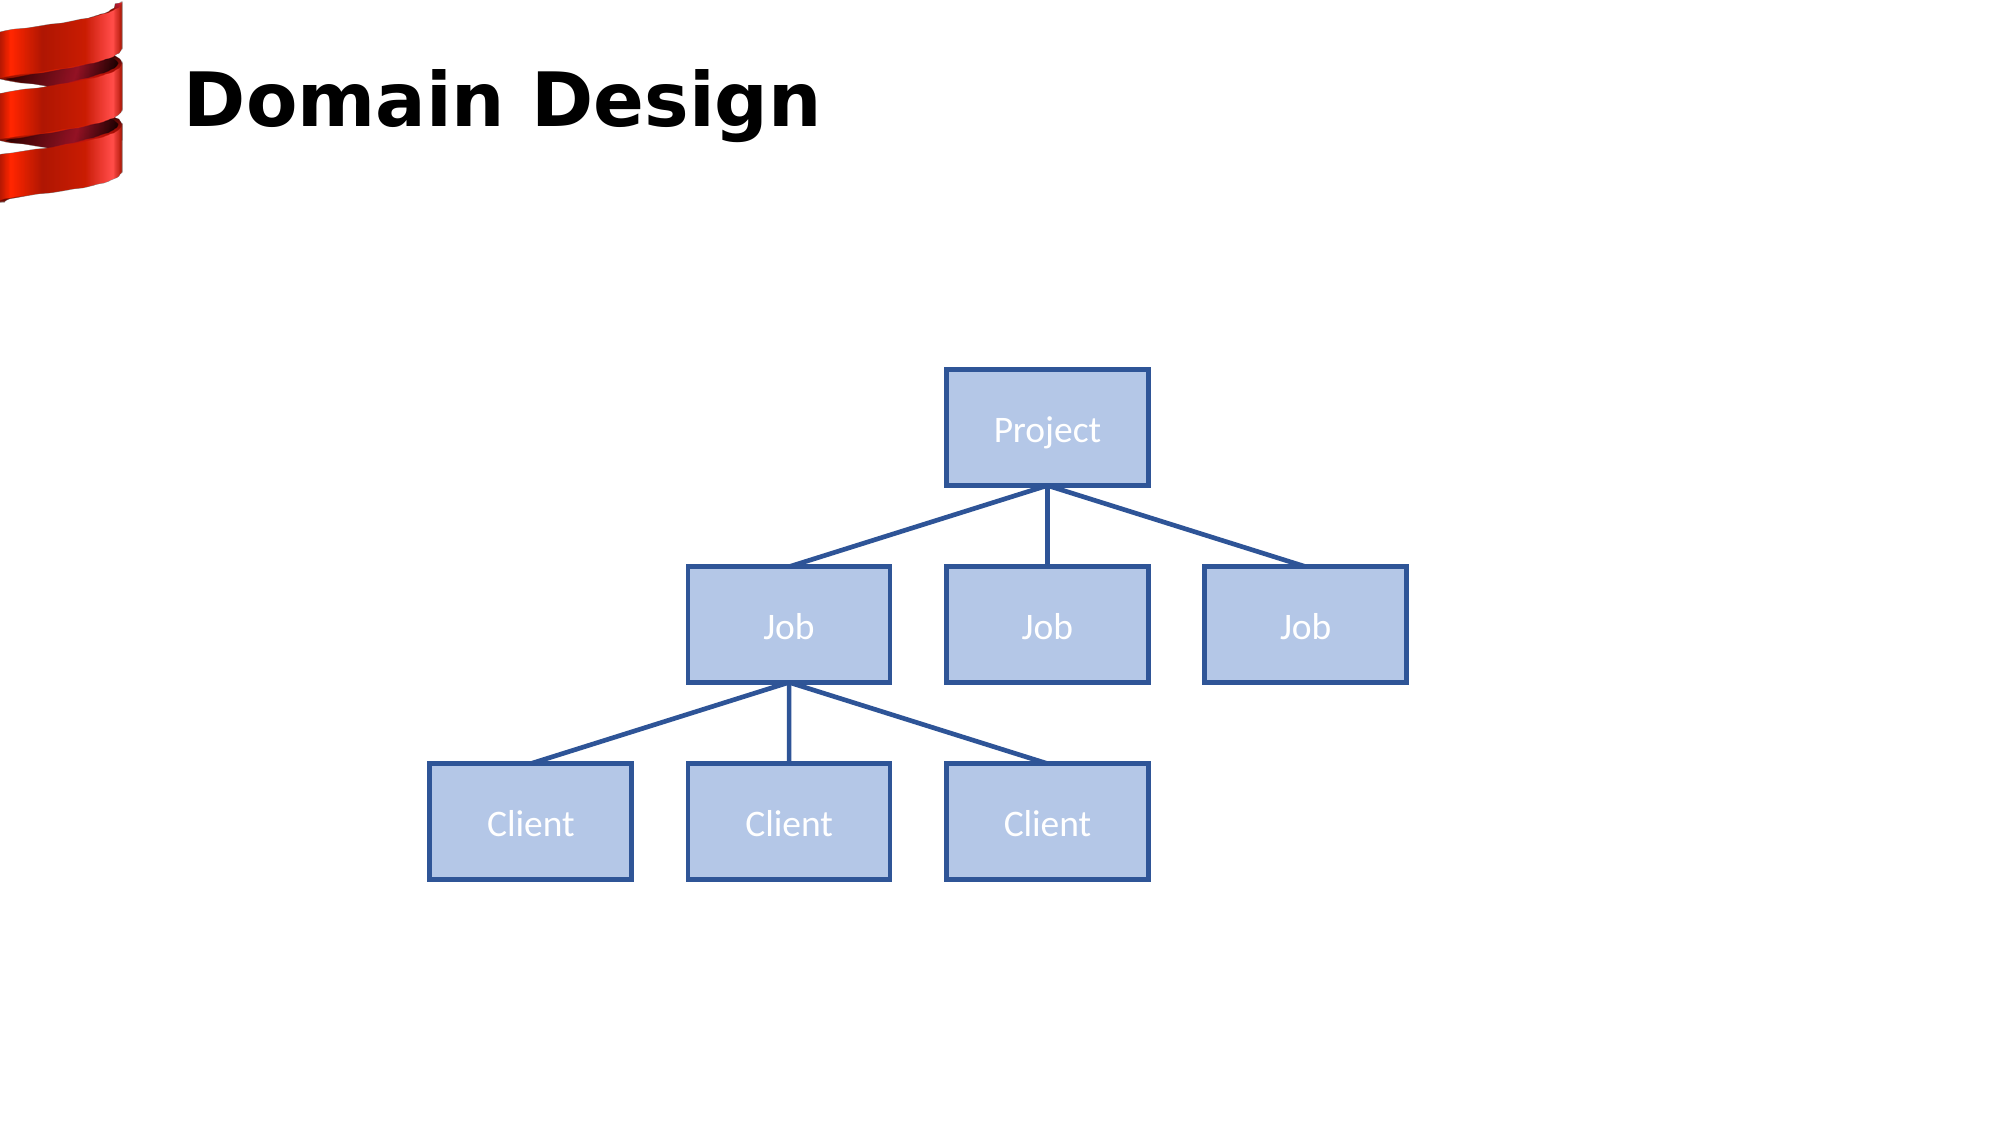

# Domain Design
Project
Job
Job
Job
Client
Client
Client